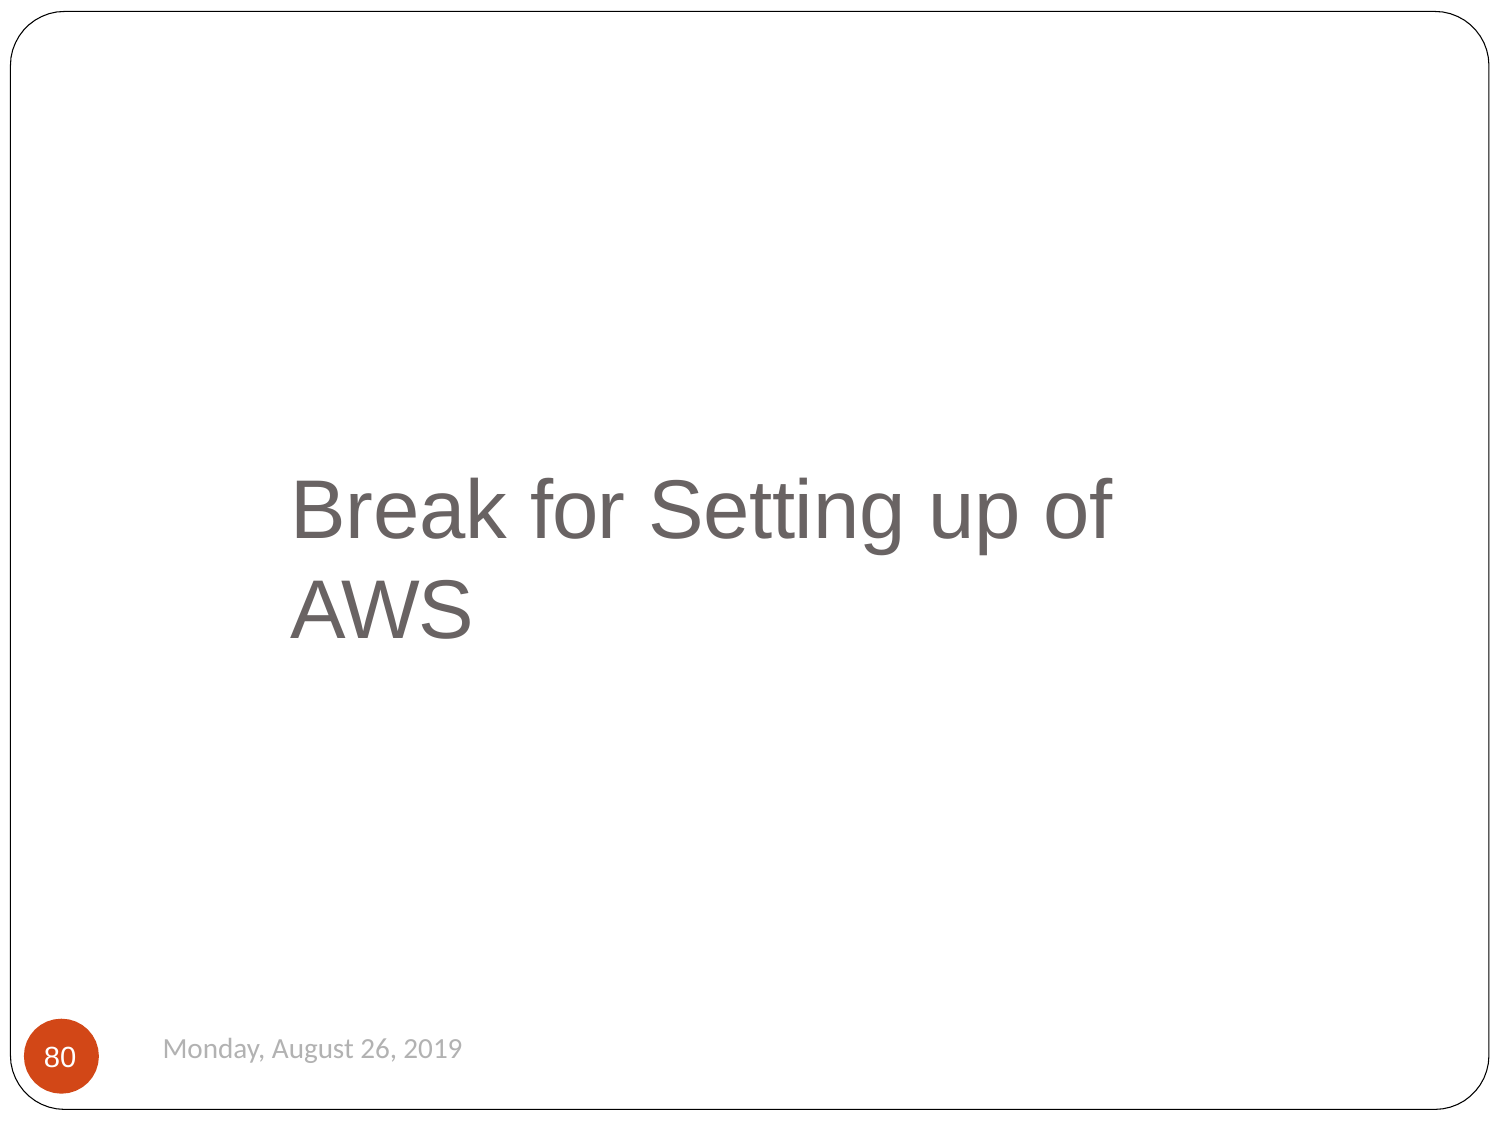

# Break for Setting up of AWS

Monday, August 26, 2019
80